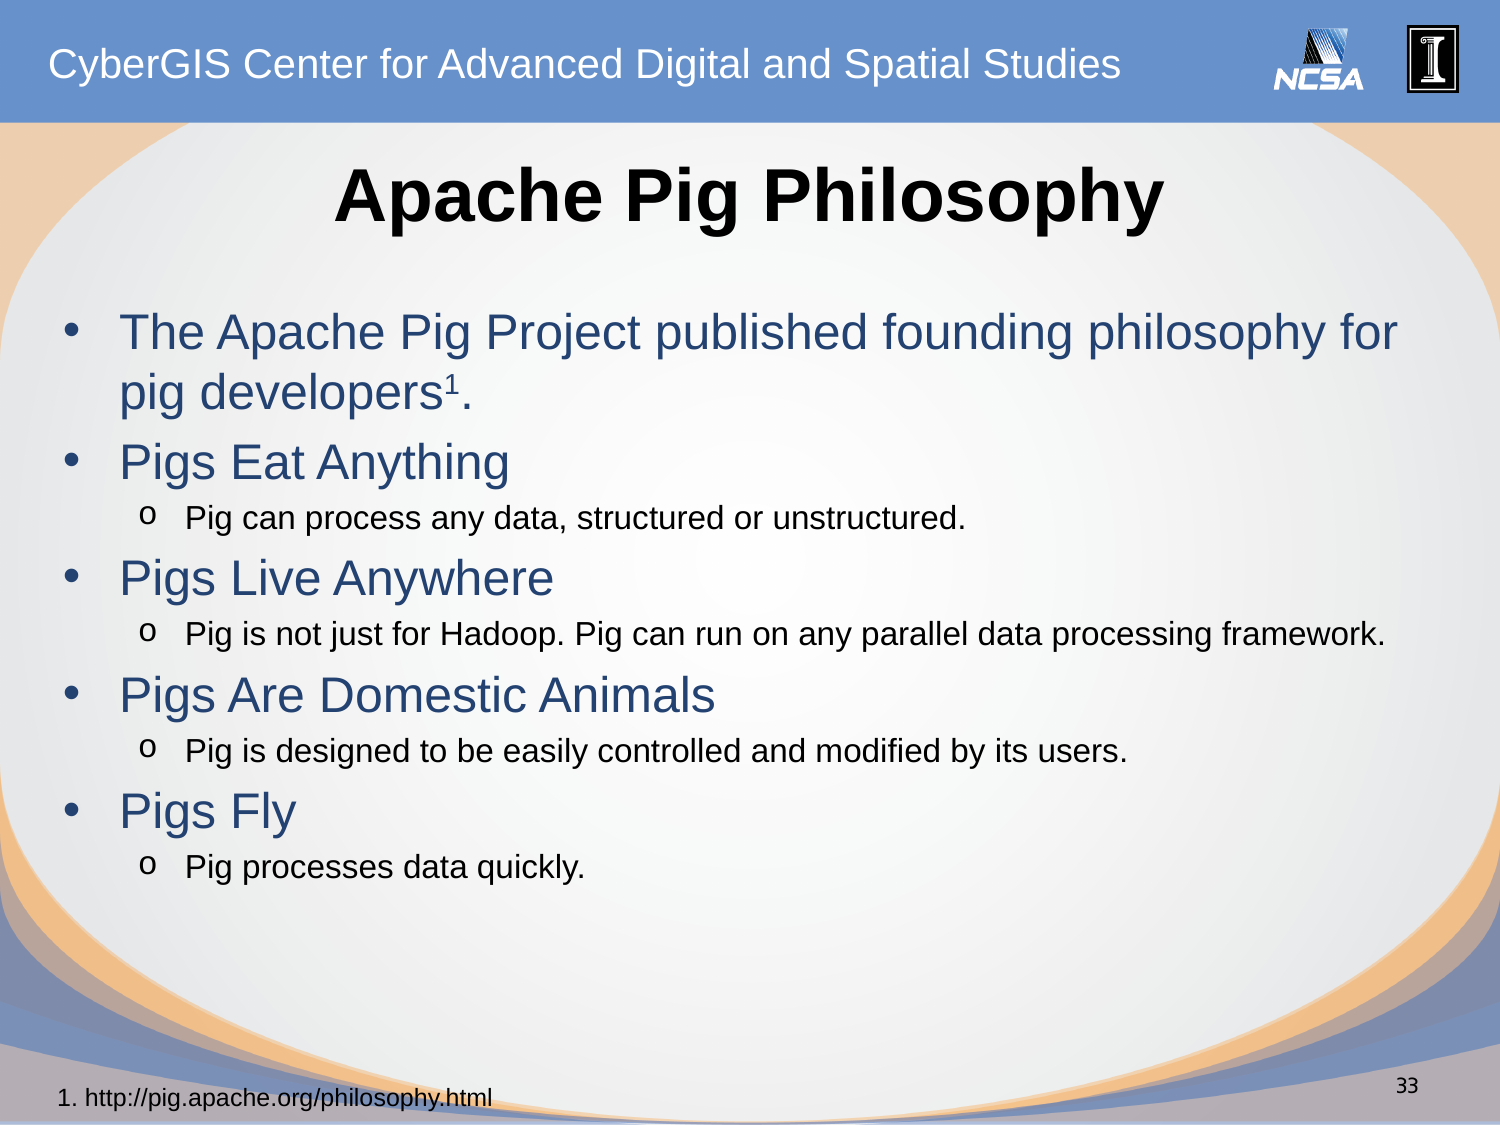

# Apache Pig Philosophy
The Apache Pig Project published founding philosophy for pig developers1.
Pigs Eat Anything
Pig can process any data, structured or unstructured.
Pigs Live Anywhere
Pig is not just for Hadoop. Pig can run on any parallel data processing framework.
Pigs Are Domestic Animals
Pig is designed to be easily controlled and modified by its users.
Pigs Fly
Pig processes data quickly.

33
1. http://pig.apache.org/philosophy.html